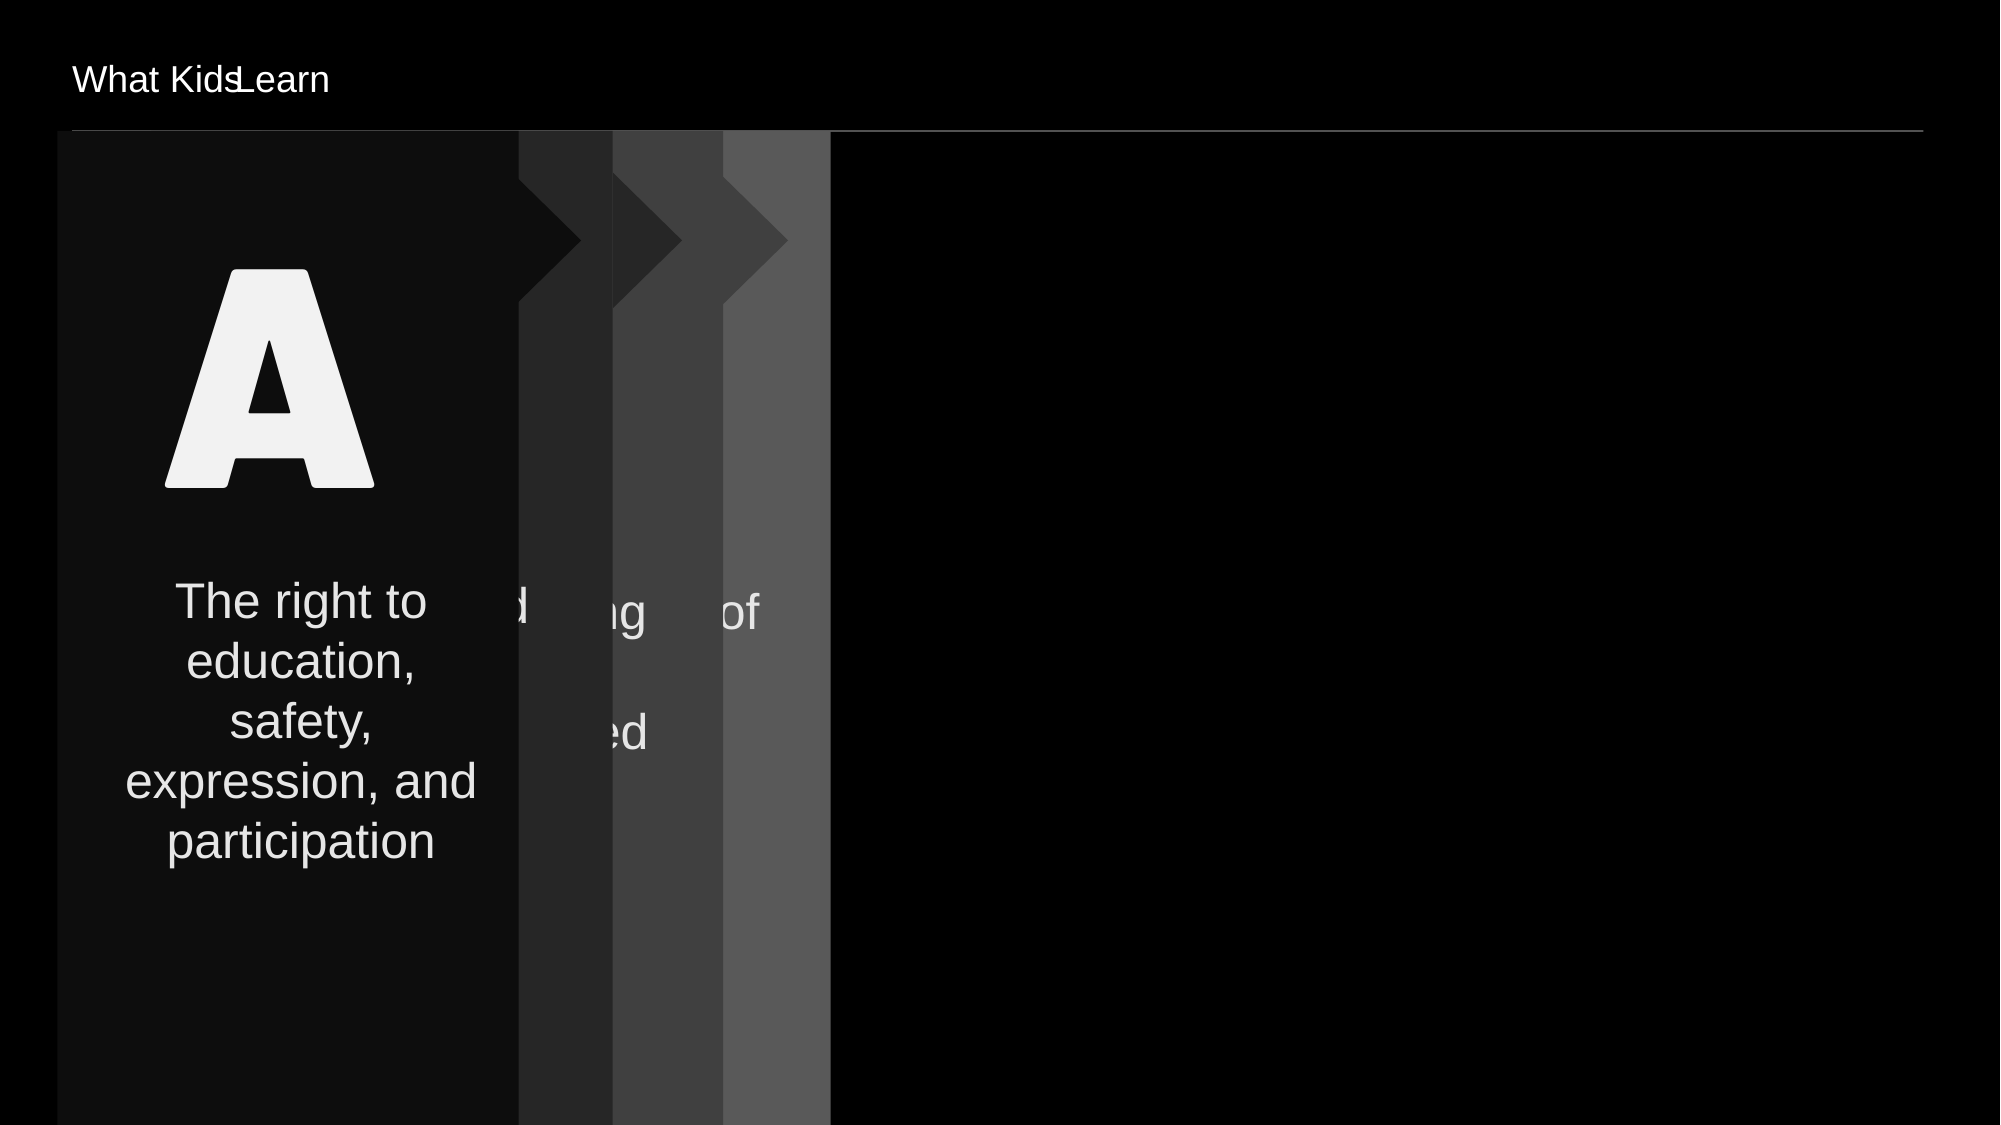

What Kids
 Learn

C

Critical thinking through question-based quests

B

Empathy and respect for others

A

The right to education, safety, expression, and participation

D
Recognition of real-life challenges faced by children